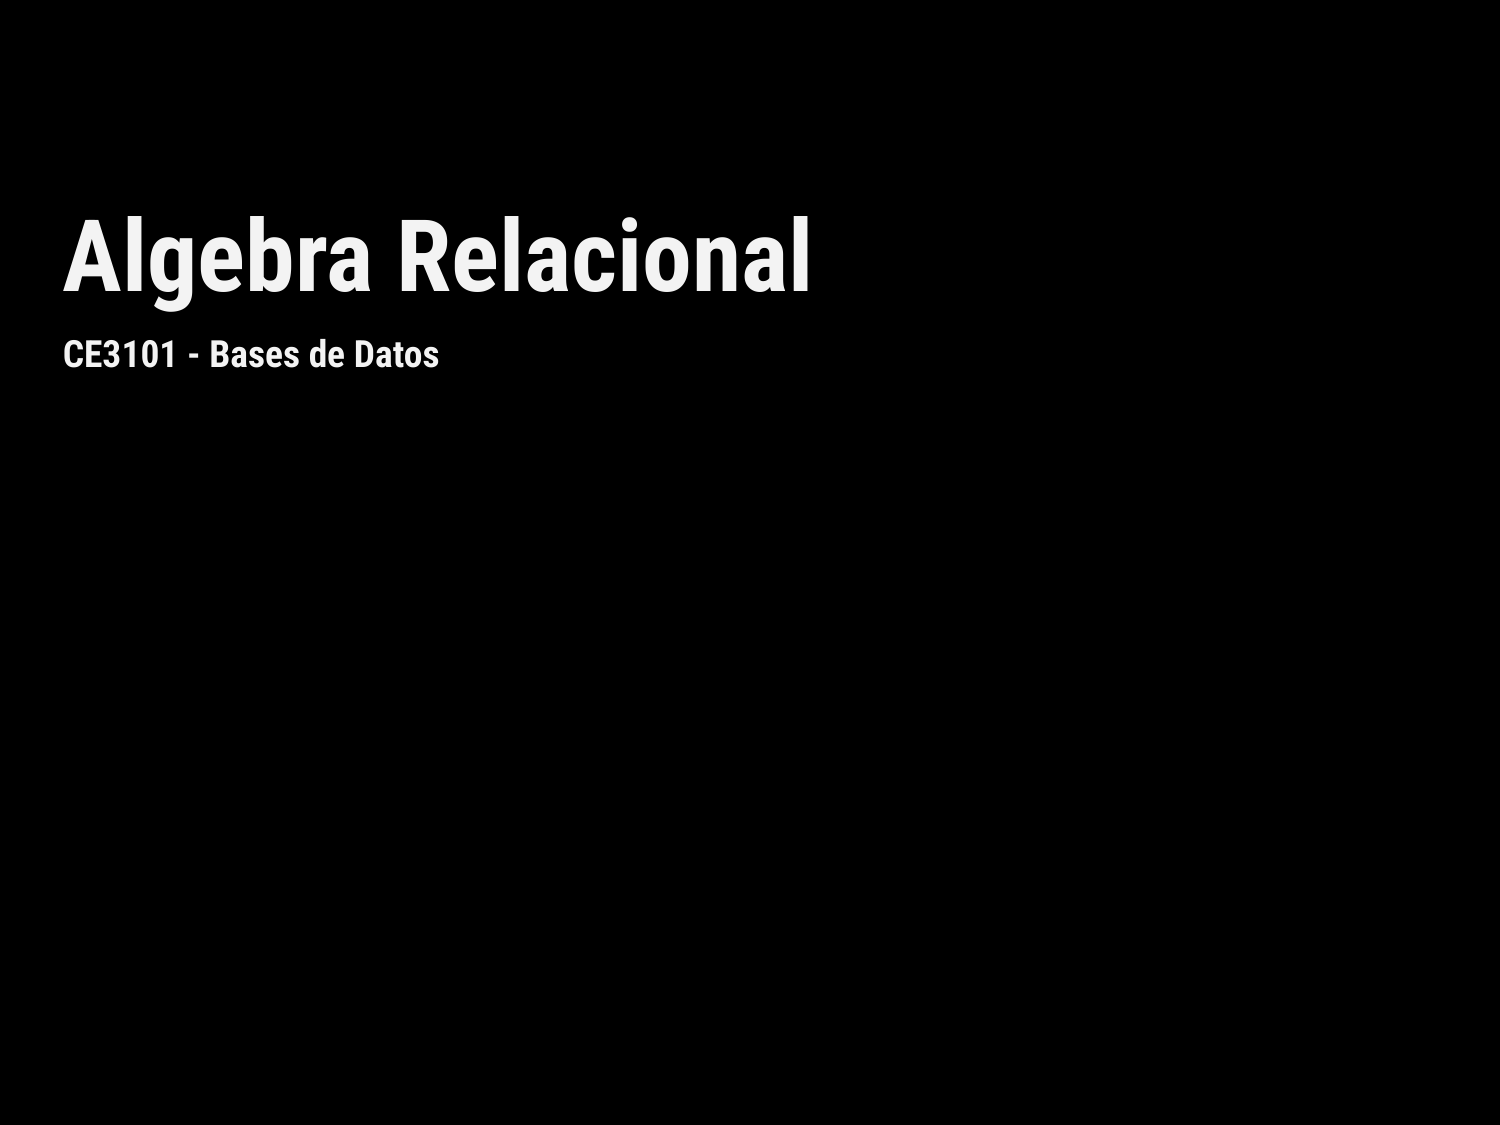

# Algebra Relacional
CE3101 - Bases de Datos